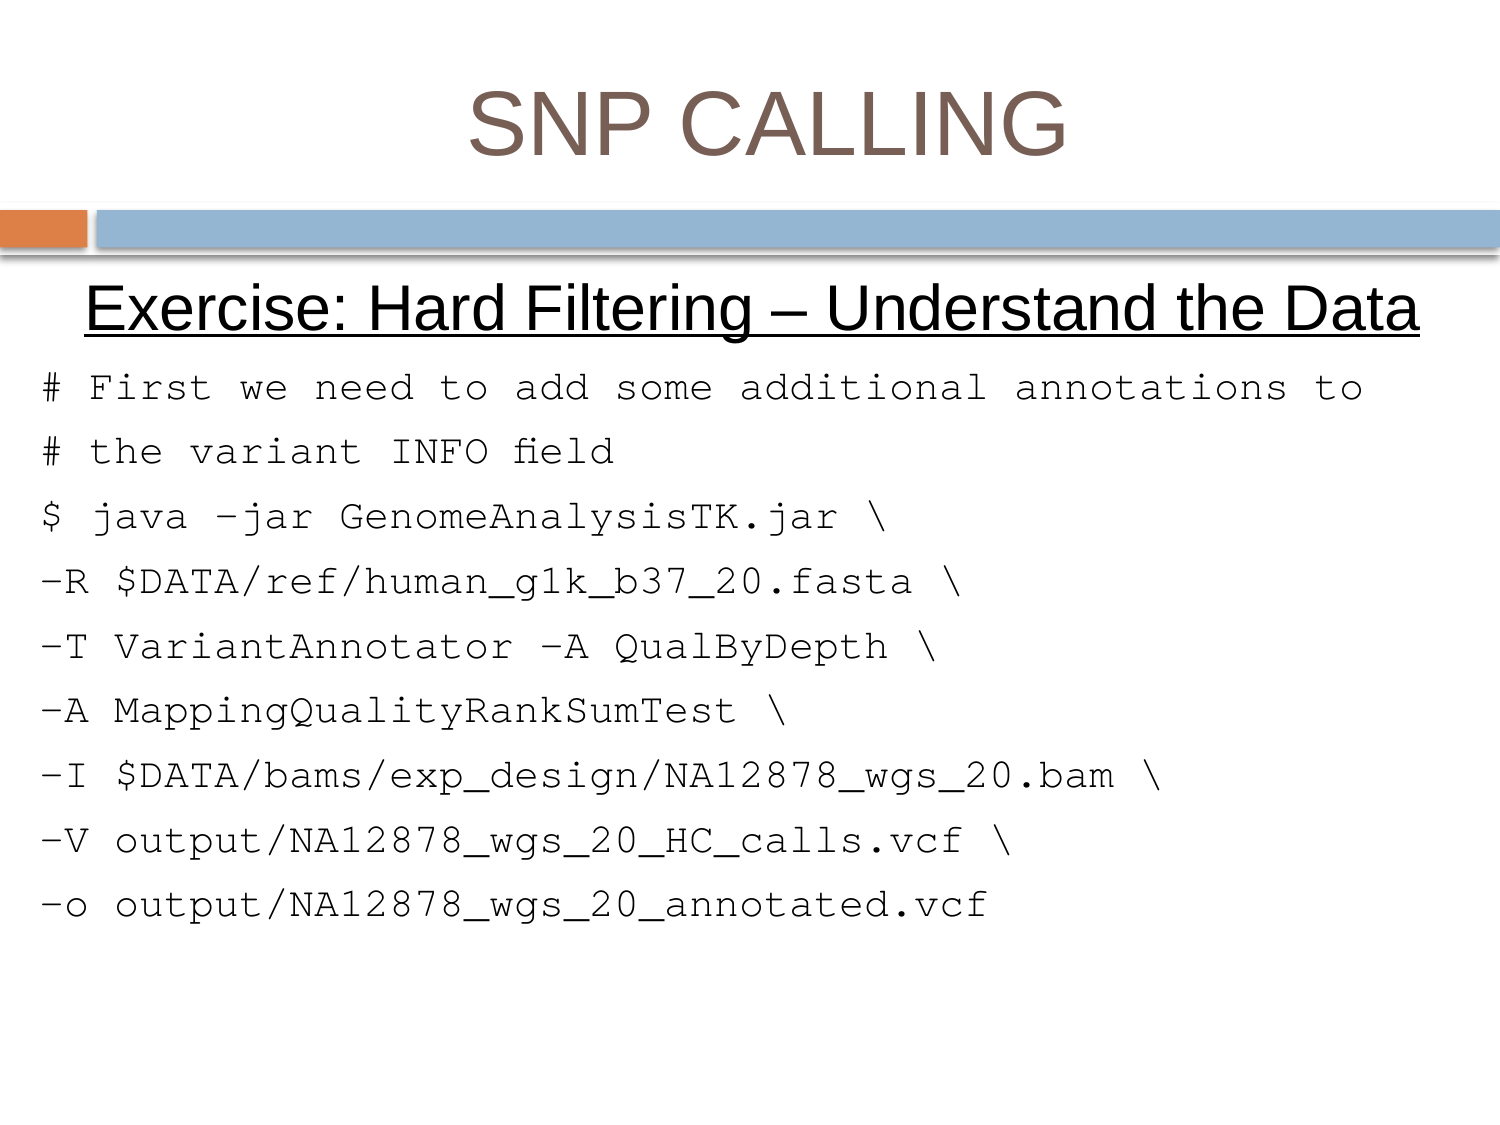

# SNP CALLING
Exercise: Hard Filtering – Understand the Data
# First we need to add some additional annotations to
# the variant INFO field
$ java -jar GenomeAnalysisTK.jar \
-R $DATA/ref/human_g1k_b37_20.fasta \
-T VariantAnnotator -A QualByDepth \
-A MappingQualityRankSumTest \
-I $DATA/bams/exp_design/NA12878_wgs_20.bam \
-V output/NA12878_wgs_20_HC_calls.vcf \
-o output/NA12878_wgs_20_annotated.vcf